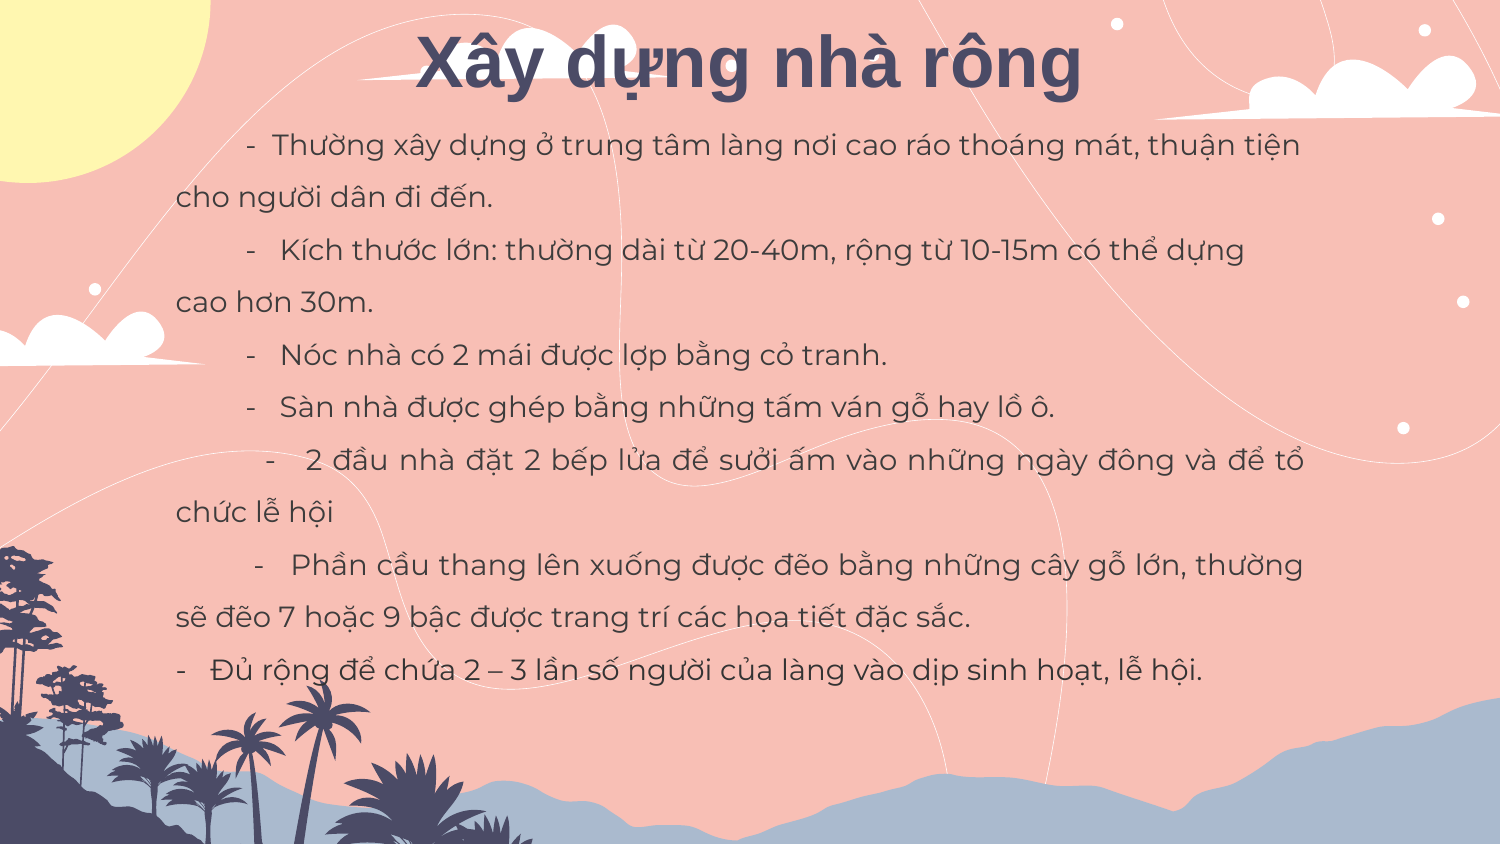

Xây dựng nhà rông
         -  Thường xây dựng ở trung tâm làng nơi cao ráo thoáng mát, thuận tiện cho người dân đi đến.
         -   Kích thước lớn: thường dài từ 20-40m, rộng từ 10-15m có thể dựng cao hơn 30m.
         -   Nóc nhà có 2 mái được lợp bằng cỏ tranh.
         -   Sàn nhà được ghép bằng những tấm ván gỗ hay lồ ô.
         -   2 đầu nhà đặt 2 bếp lửa để sưởi ấm vào những ngày đông và để tổ chức lễ hội
         -   Phần cầu thang lên xuống được đẽo bằng những cây gỗ lớn, thường sẽ đẽo 7 hoặc 9 bậc được trang trí các họa tiết đặc sắc.
-   Đủ rộng để chứa 2 – 3 lần số người của làng vào dịp sinh hoạt, lễ hội.